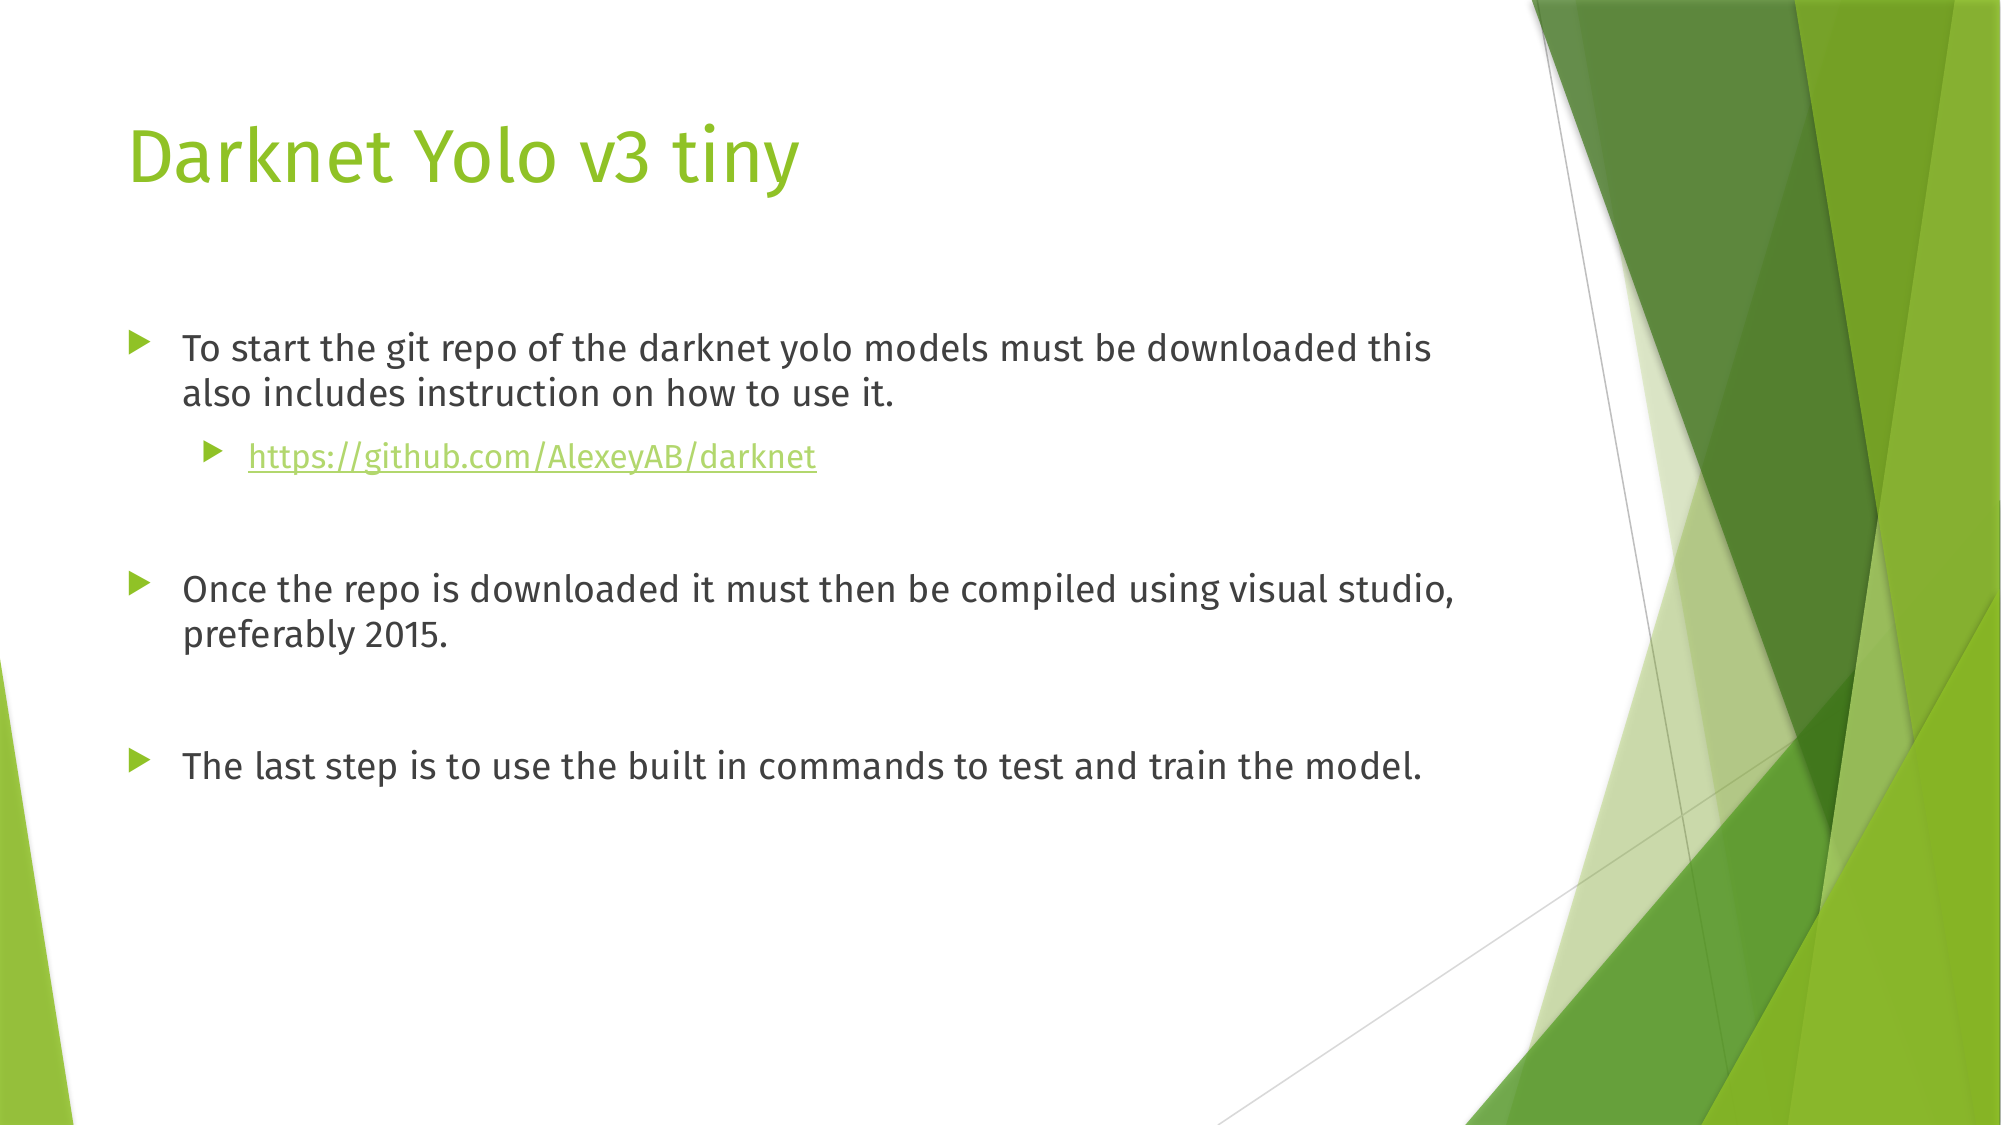

# Darknet Yolo v3 tiny
To start the git repo of the darknet yolo models must be downloaded this also includes instruction on how to use it.
https://github.com/AlexeyAB/darknet

Once the repo is downloaded it must then be compiled using visual studio, preferably 2015.

The last step is to use the built in commands to test and train the model.